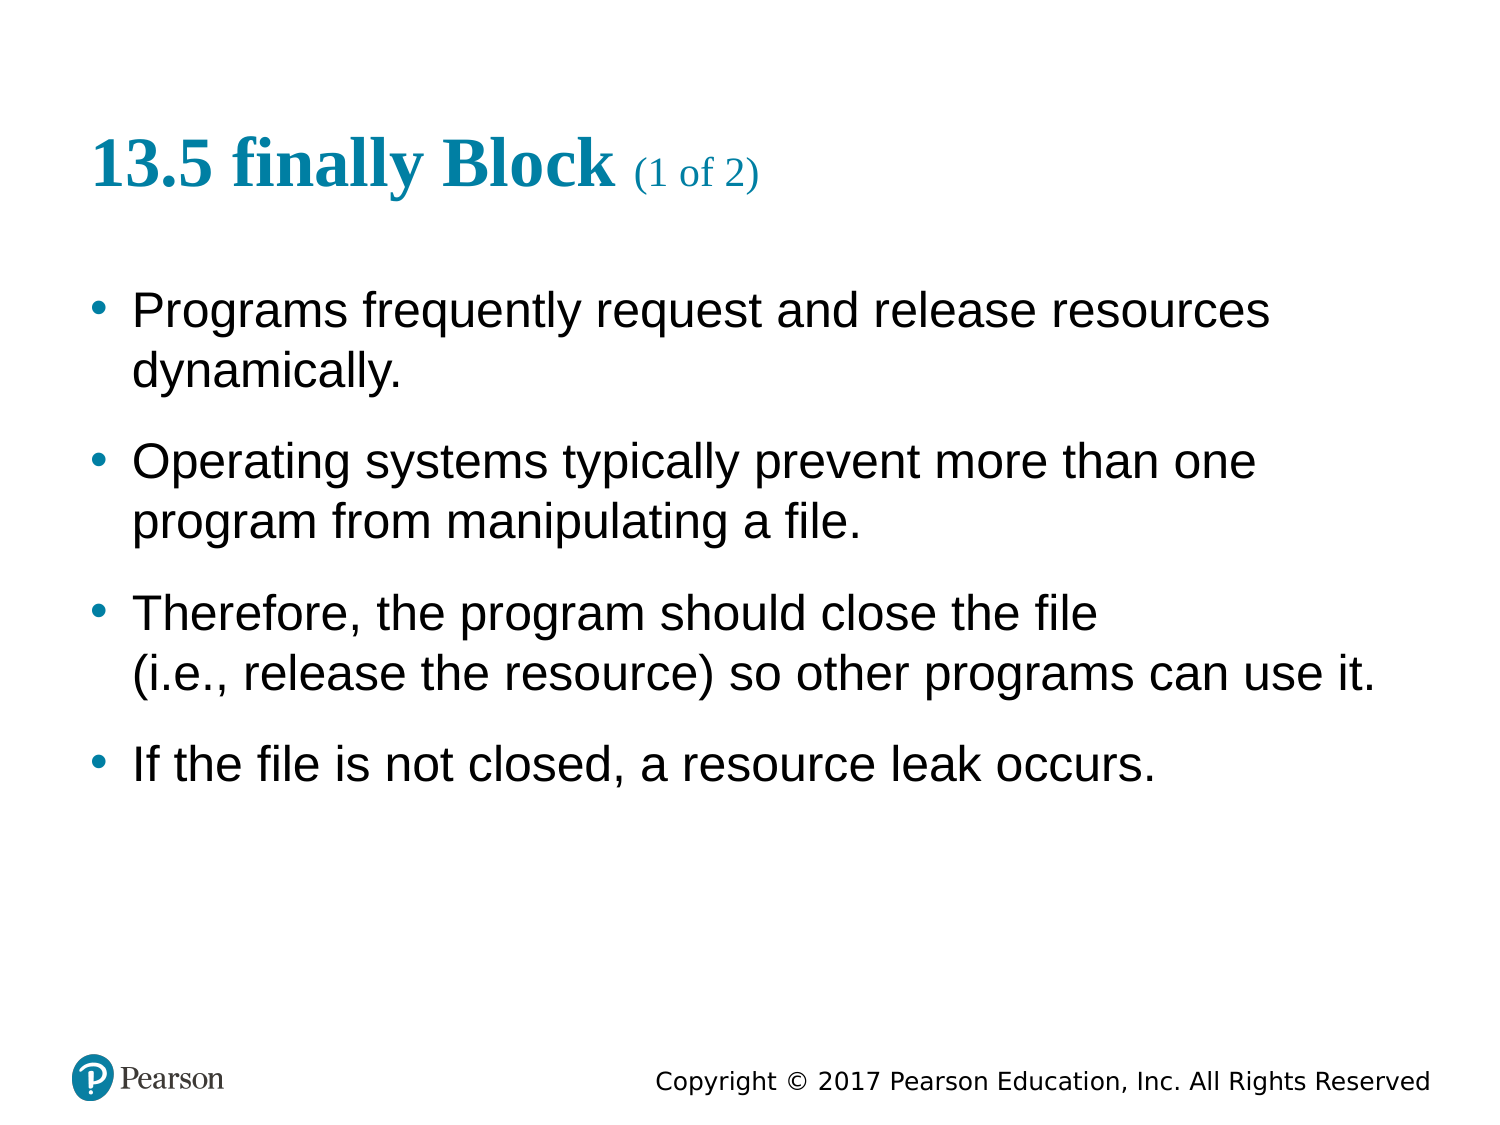

# 13.5 finally Block (1 of 2)
Programs frequently request and release resources dynamically.
Operating systems typically prevent more than one program from manipulating a file.
Therefore, the program should close the file
(i.e., release the resource) so other programs can use it.
If the file is not closed, a resource leak occurs.